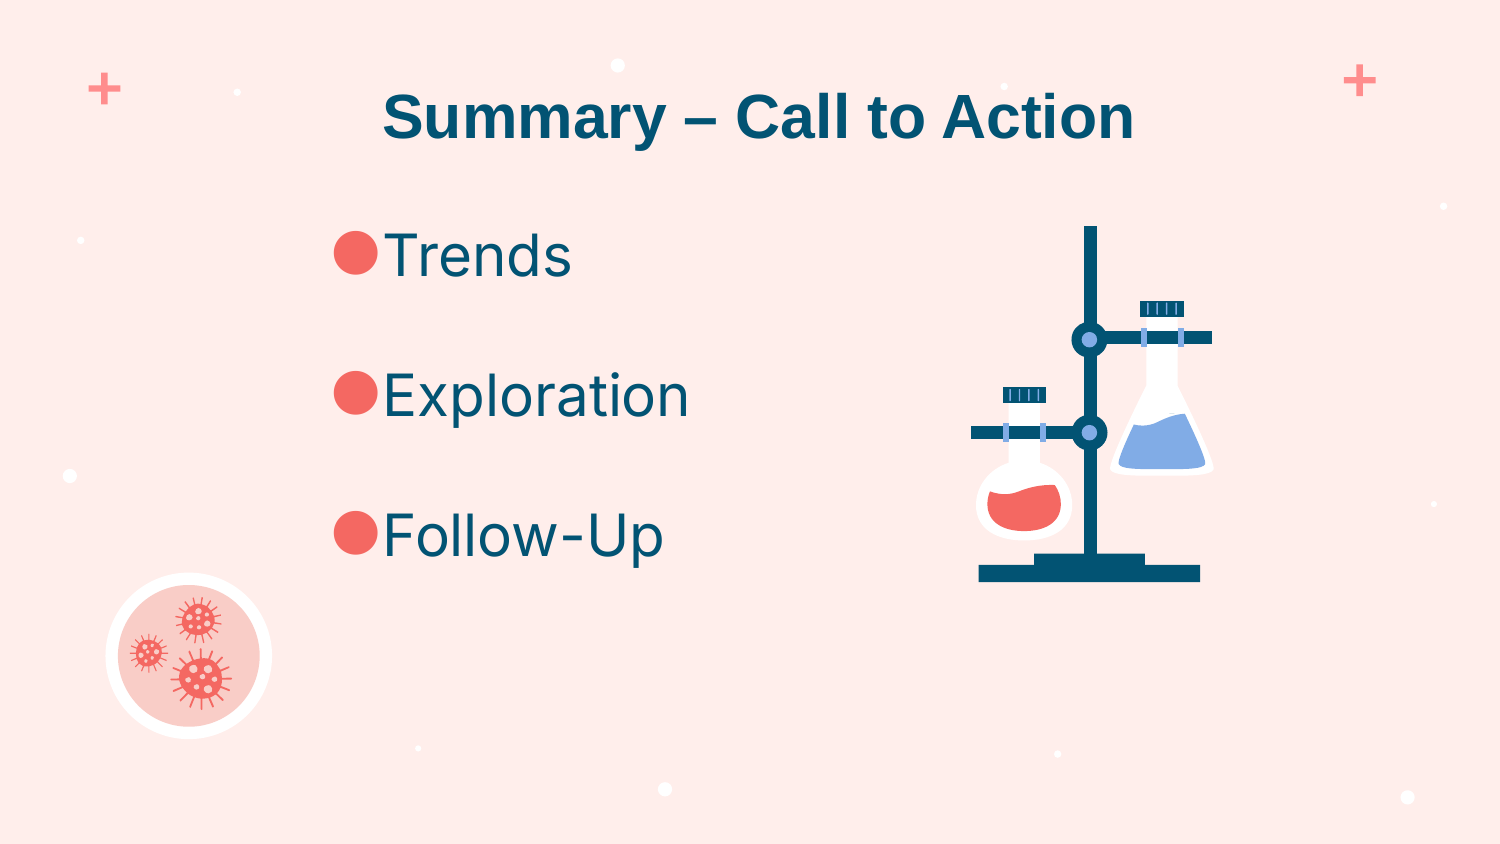

# Summary – Call to Action
Trends

Exploration

Follow-Up